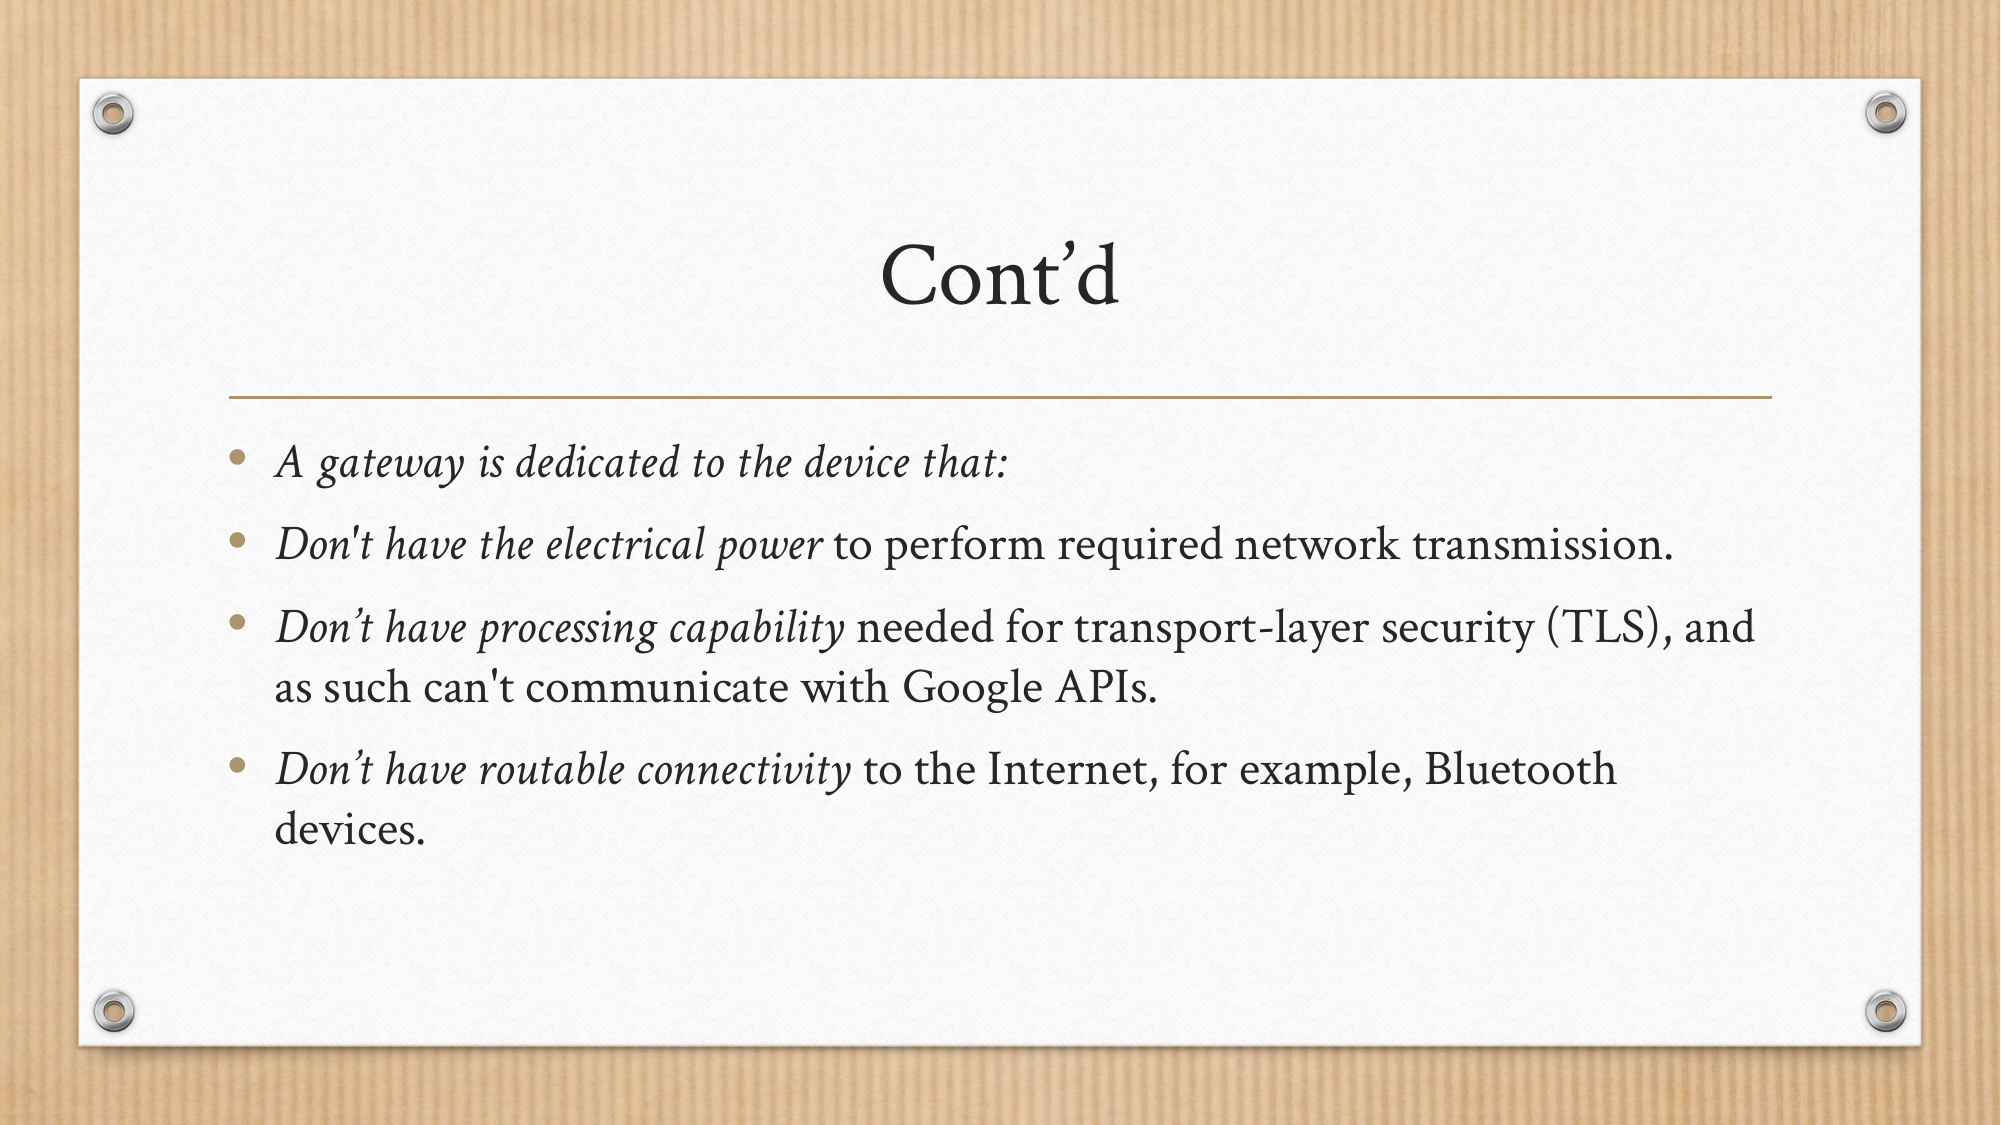

# Cont’d
A gateway is dedicated to the device that:
Don't have the electrical power to perform required network transmission.
Don’t have processing capability needed for transport-layer security (TLS), and as such can't communicate with Google APIs.
Don’t have routable connectivity to the Internet, for example, Bluetooth devices.